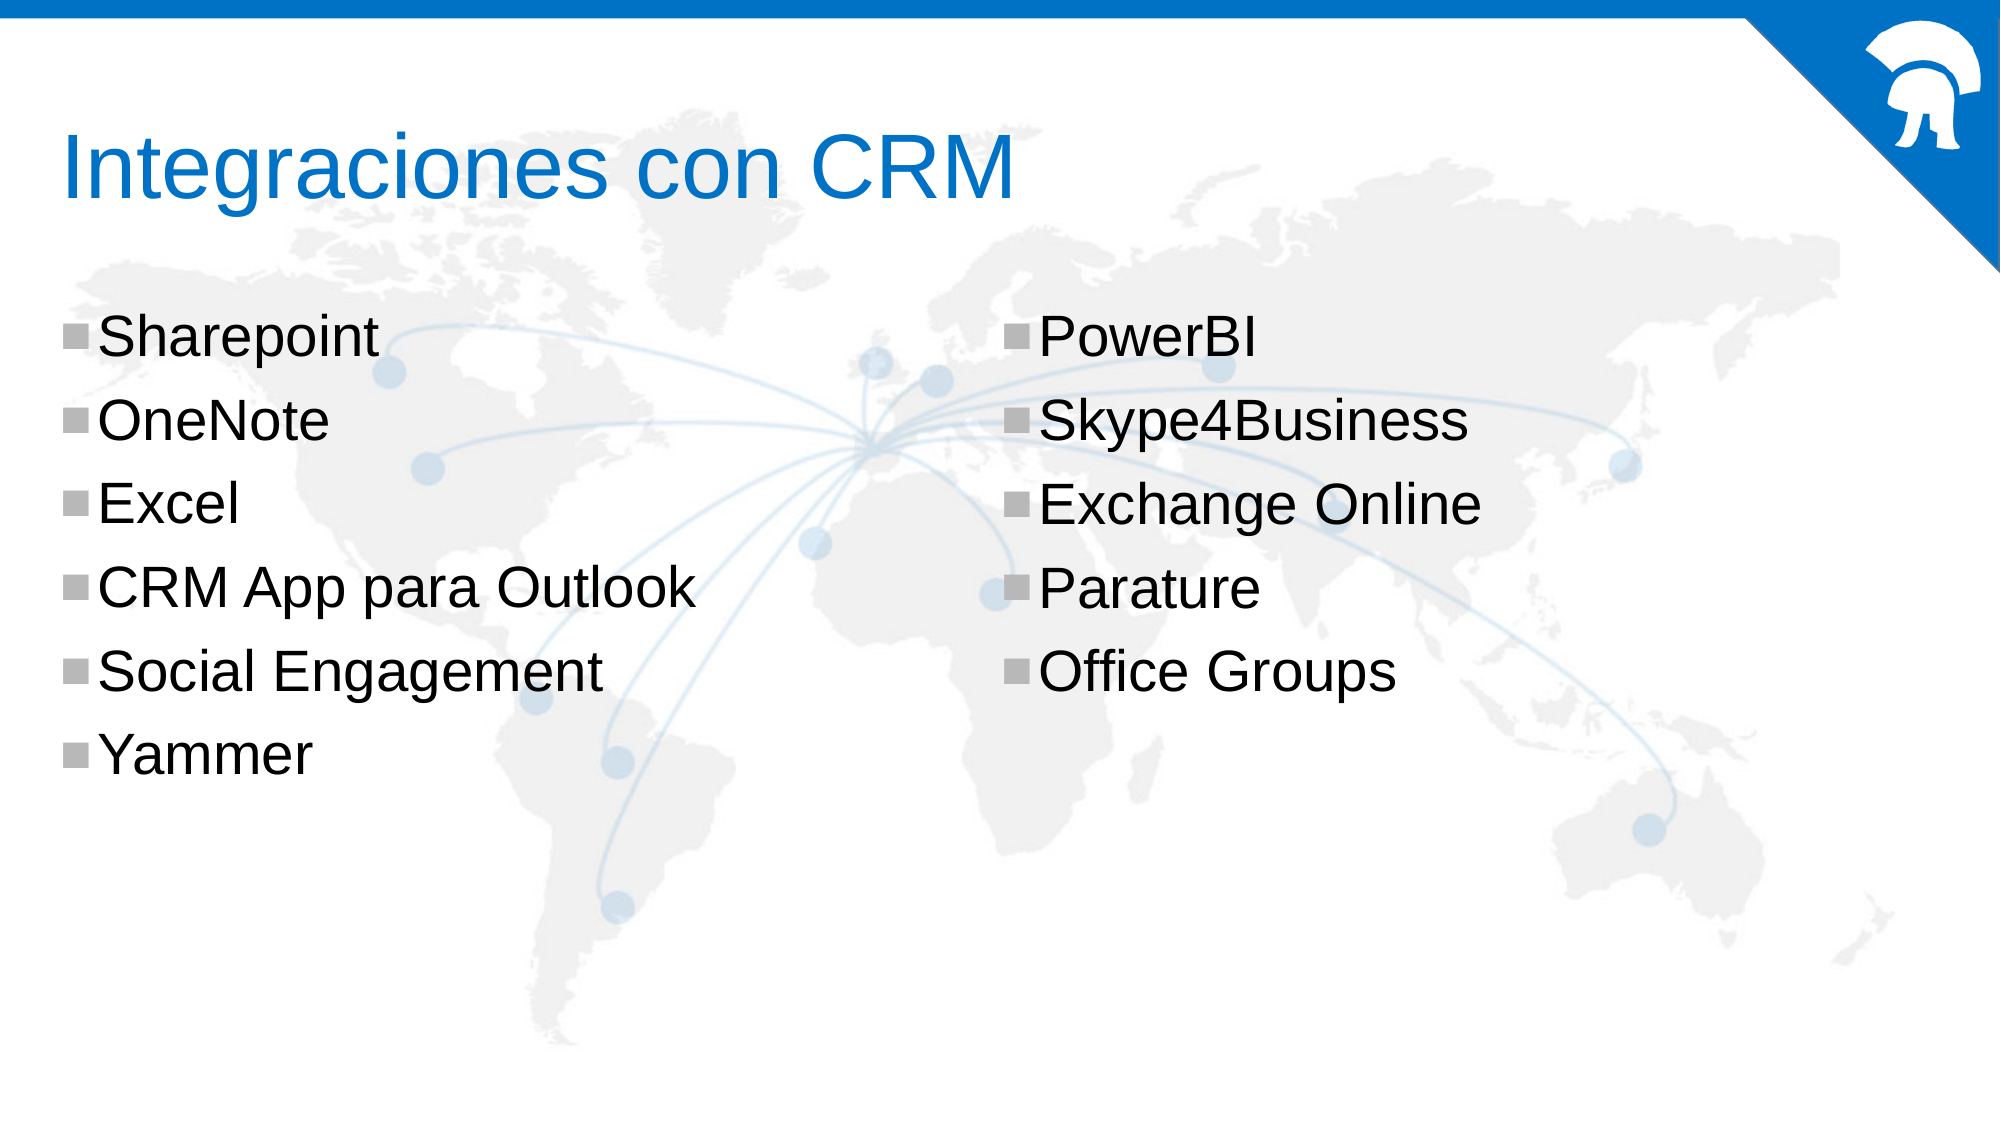

# Integraciones con CRM
Sharepoint
OneNote
Excel
CRM App para Outlook
Social Engagement
Yammer

PowerBI
Skype4Business
Exchange Online
Parature
Office Groups